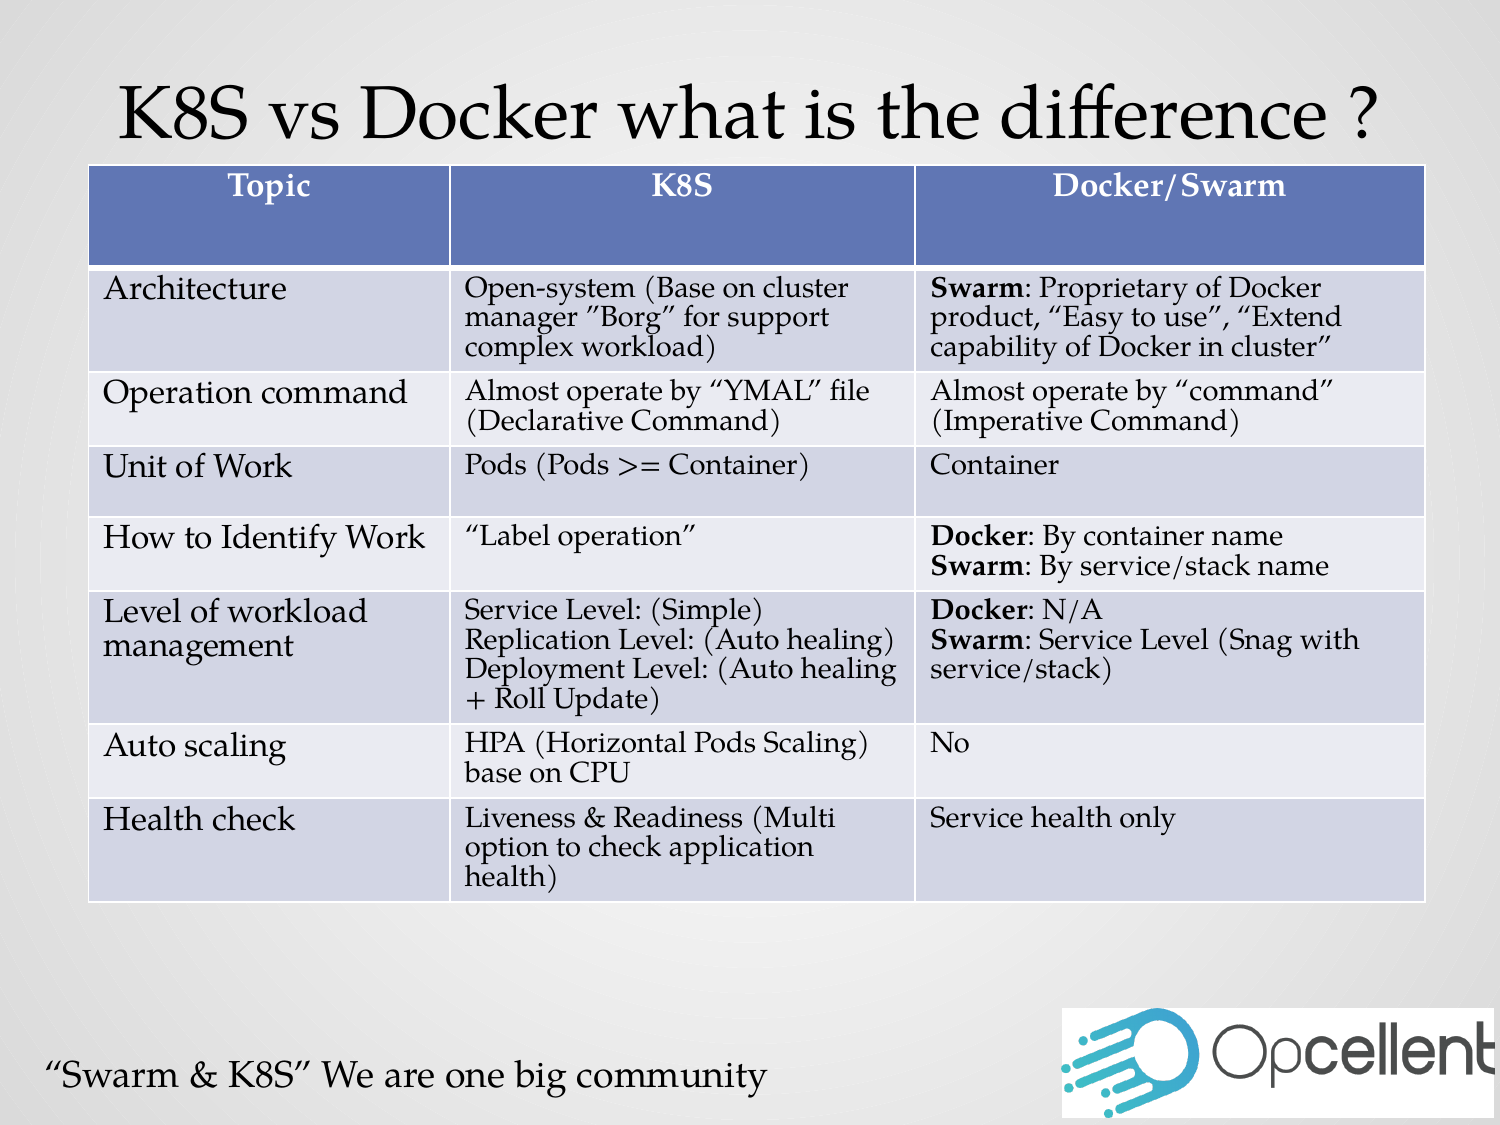

# K8S vs Docker what is the difference ?

| Topic | K8S | Docker/Swarm |
| --- | --- | --- |
| Architecture | Open-system (Base on cluster manager ”Borg” for support complex workload) | Swarm: Proprietary of Docker product, “Easy to use”, “Extend capability of Docker in cluster” |
| Operation command | Almost operate by “YMAL” file (Declarative Command) | Almost operate by “command” (Imperative Command) |
| Unit of Work | Pods (Pods >= Container) | Container |
| How to Identify Work | “Label operation” | Docker: By container name Swarm: By service/stack name |
| Level of workload management | Service Level: (Simple) Replication Level: (Auto healing) Deployment Level: (Auto healing + Roll Update) | Docker: N/A Swarm: Service Level (Snag with service/stack) |
| Auto scaling | HPA (Horizontal Pods Scaling) base on CPU | No |
| Health check | Liveness & Readiness (Multi option to check application health) | Service health only |
“Swarm & K8S” We are one big community